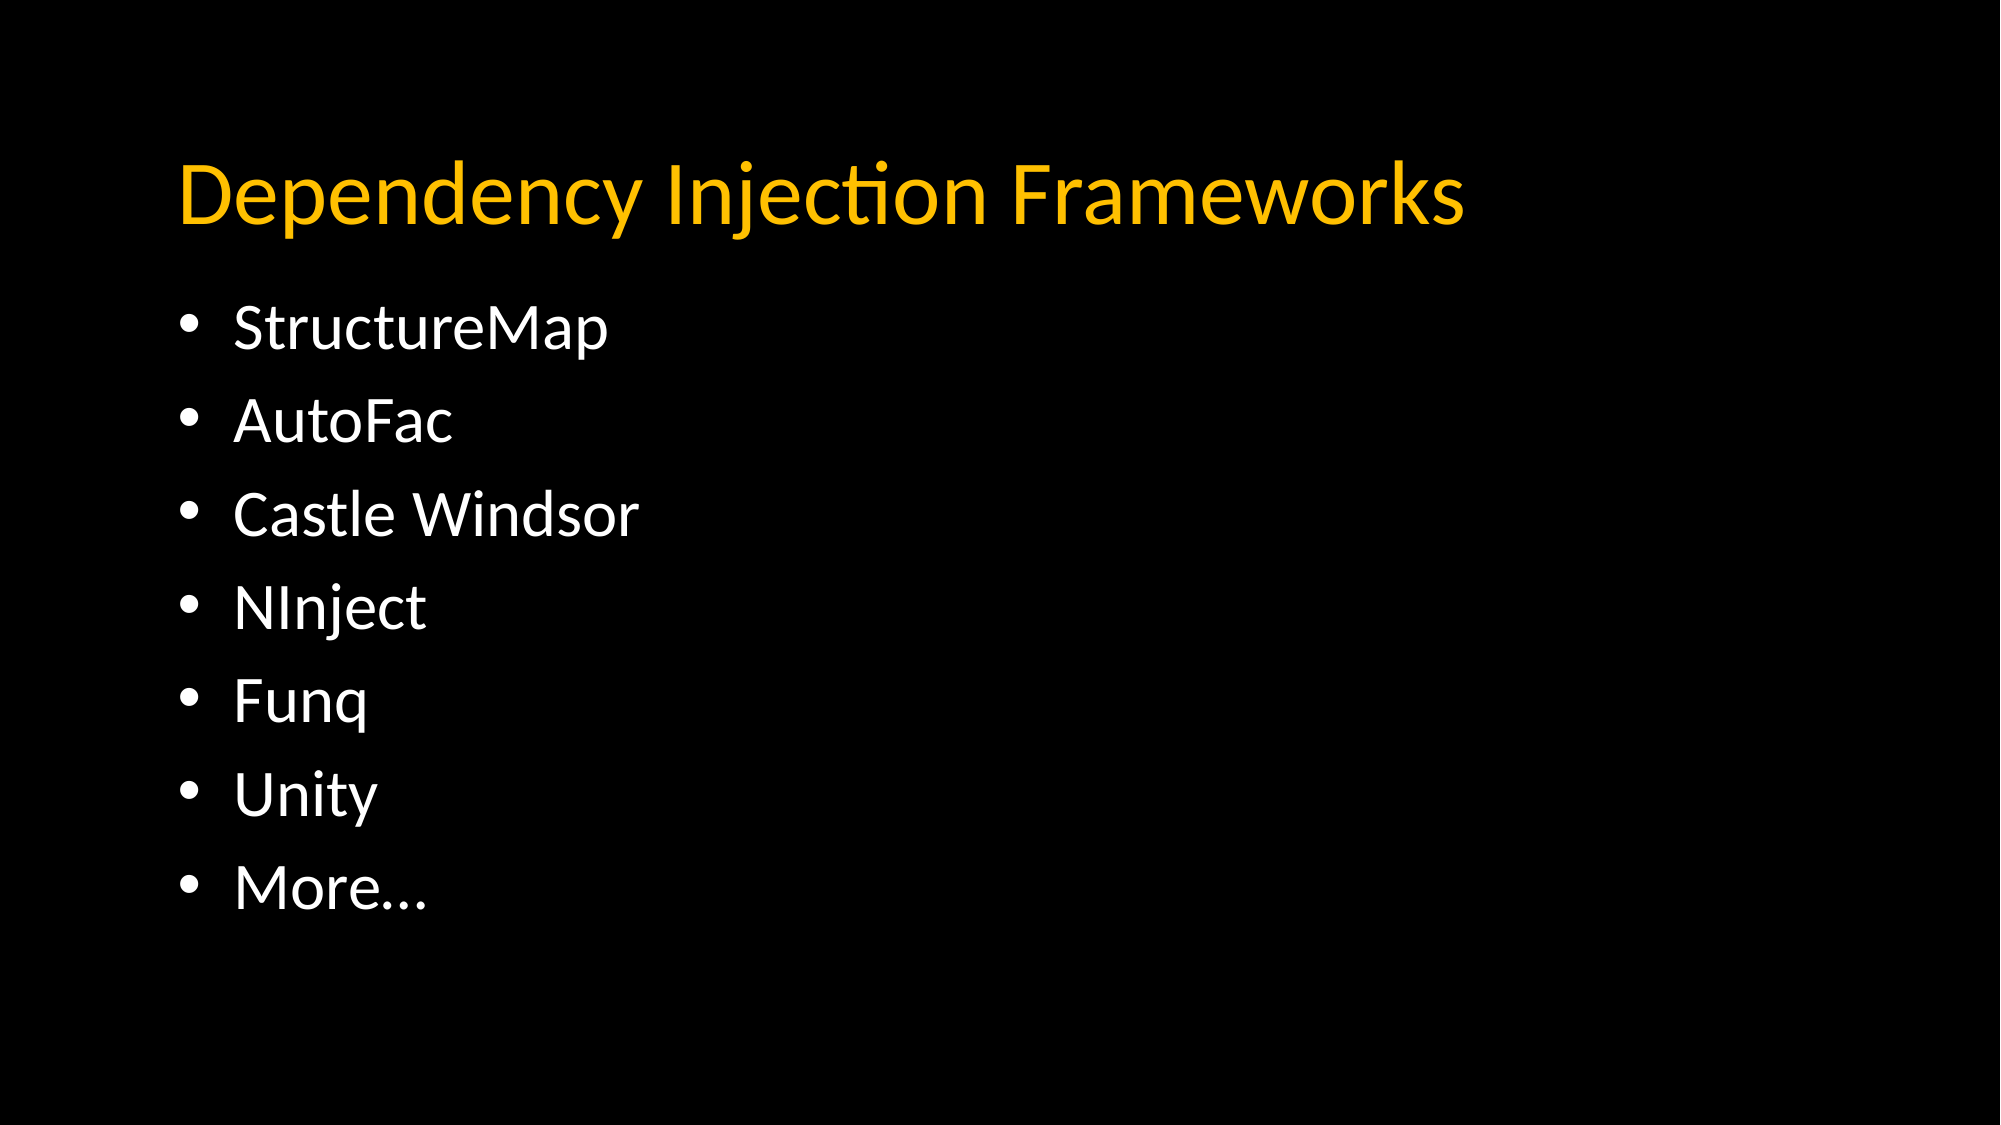

# Dependency Injection Frameworks
StructureMap
AutoFac
Castle Windsor
NInject
Funq
Unity
More…